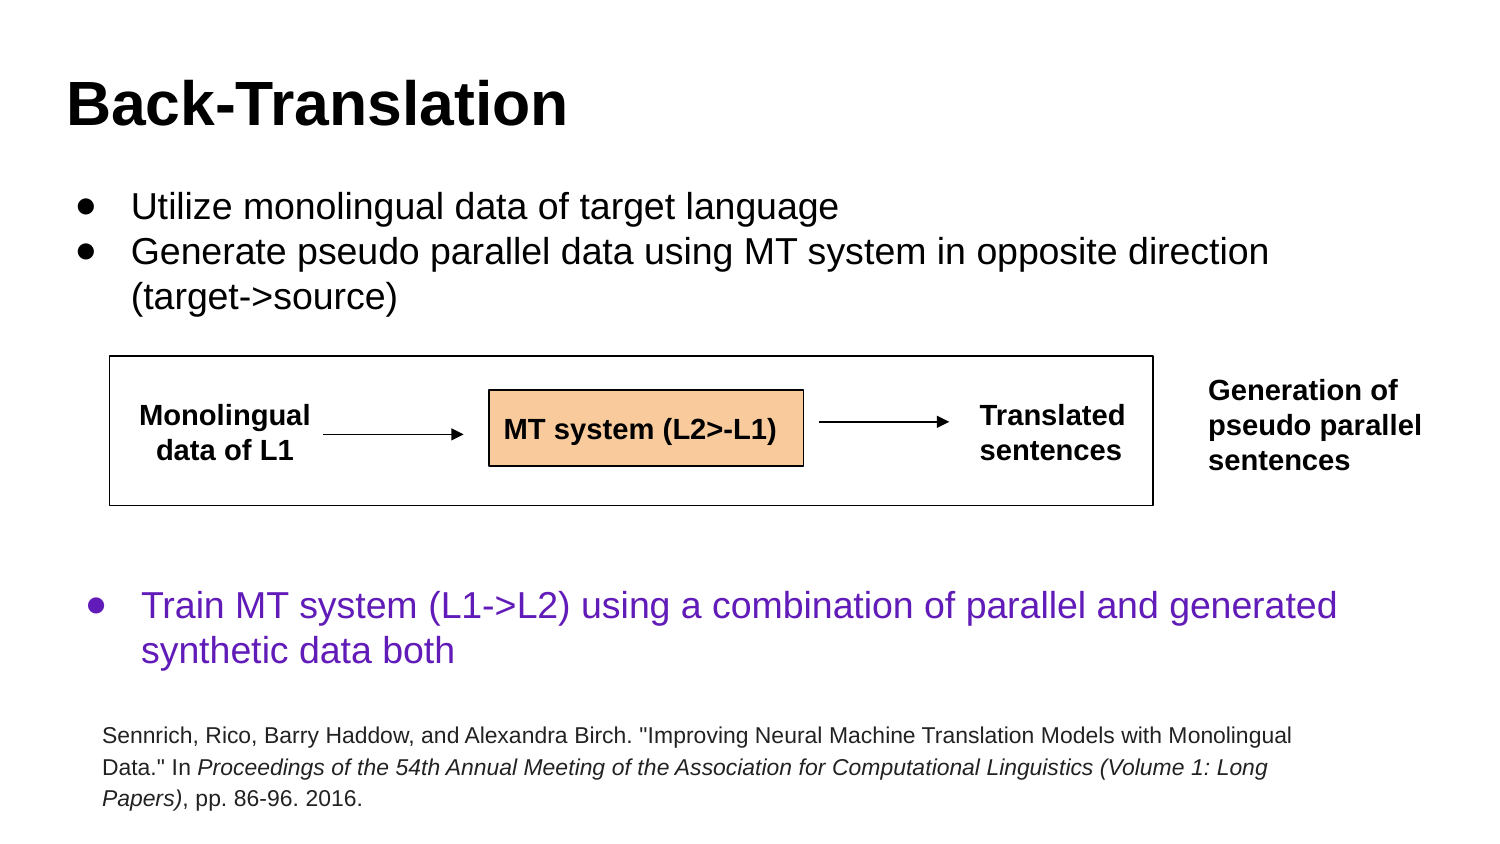

# Back-Translation
Utilize monolingual data of target language
Generate pseudo parallel data using MT system in opposite direction (target->source)
Generation of pseudo parallel sentences

Monolingual data of L1
Translated sentences
MT system (L2>-L1)
Train MT system (L1->L2) using a combination of parallel and generated synthetic data both
Sennrich, Rico, Barry Haddow, and Alexandra Birch. "Improving Neural Machine Translation Models with Monolingual Data." In Proceedings of the 54th Annual Meeting of the Association for Computational Linguistics (Volume 1: Long Papers), pp. 86-96. 2016.